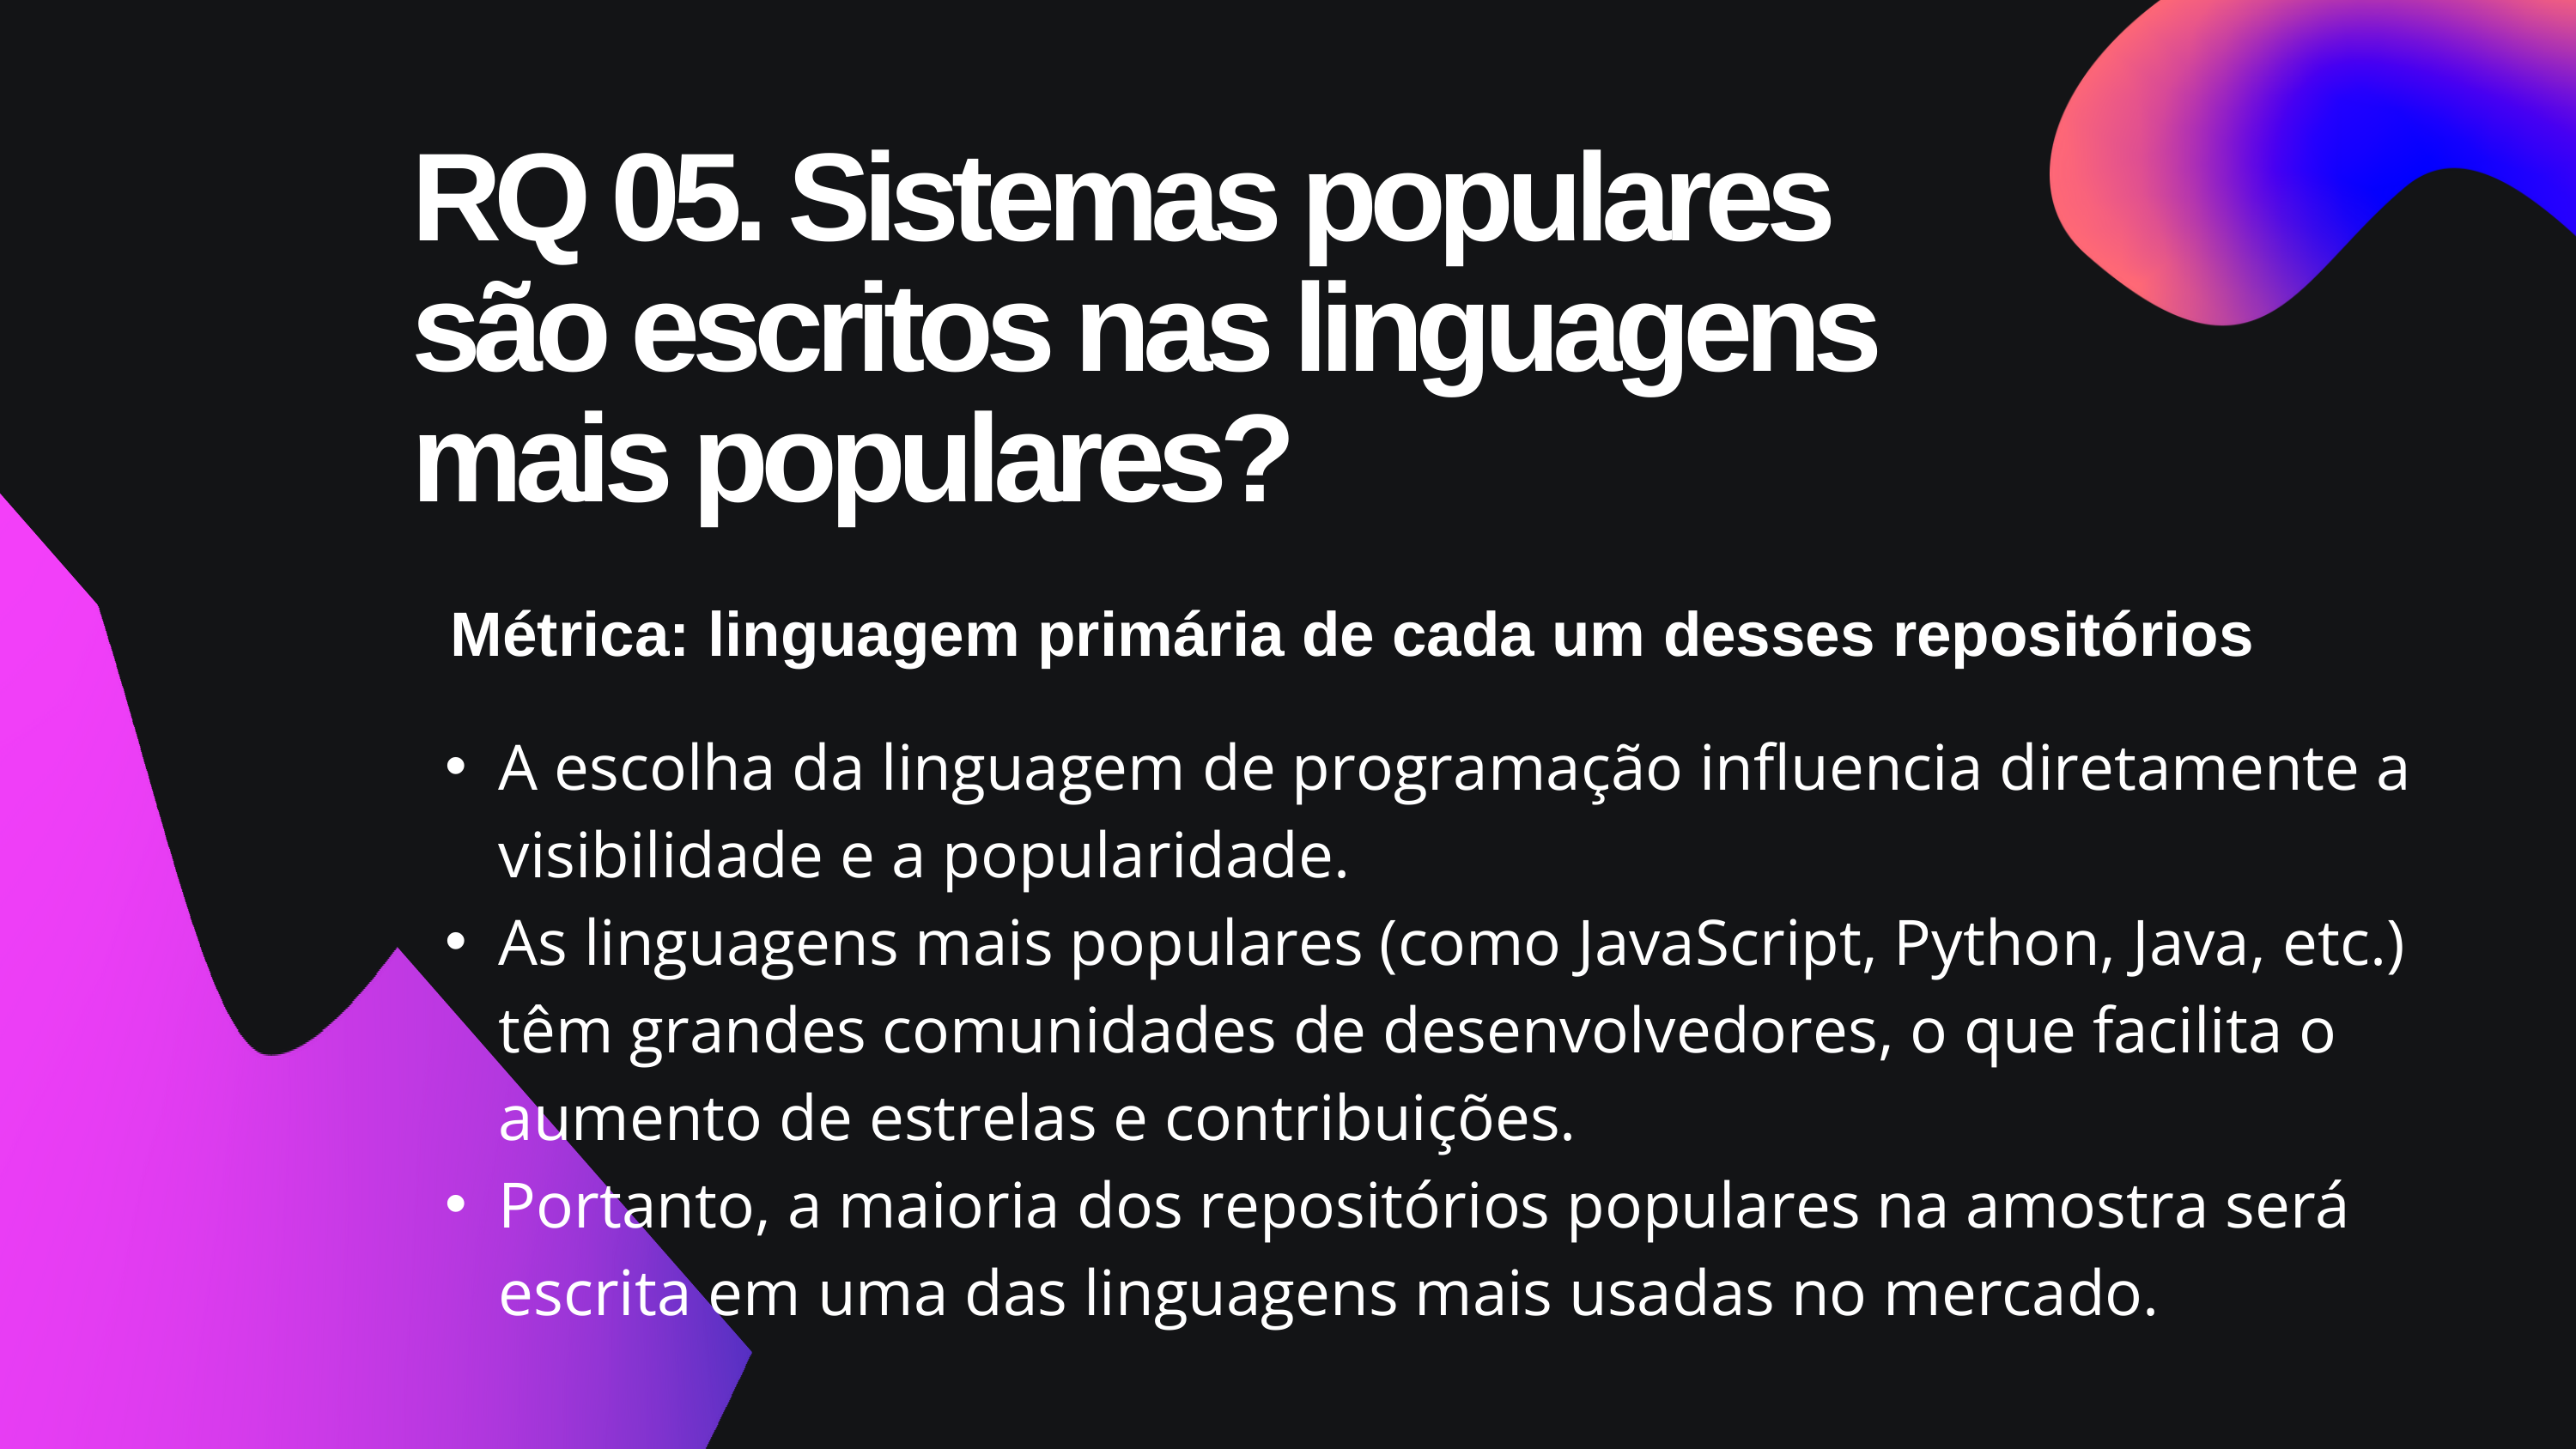

RQ 05. Sistemas populares ​
são escritos nas linguagens mais populares?​
Métrica: linguagem primária de cada um desses repositórios​
A escolha da linguagem de programação influencia diretamente a visibilidade e a popularidade. ​
As linguagens mais populares (como JavaScript, Python, Java, etc.) têm grandes comunidades de desenvolvedores, o que facilita o aumento de estrelas e contribuições. ​
Portanto, a maioria dos repositórios populares na amostra será escrita em uma das linguagens mais usadas no mercado.